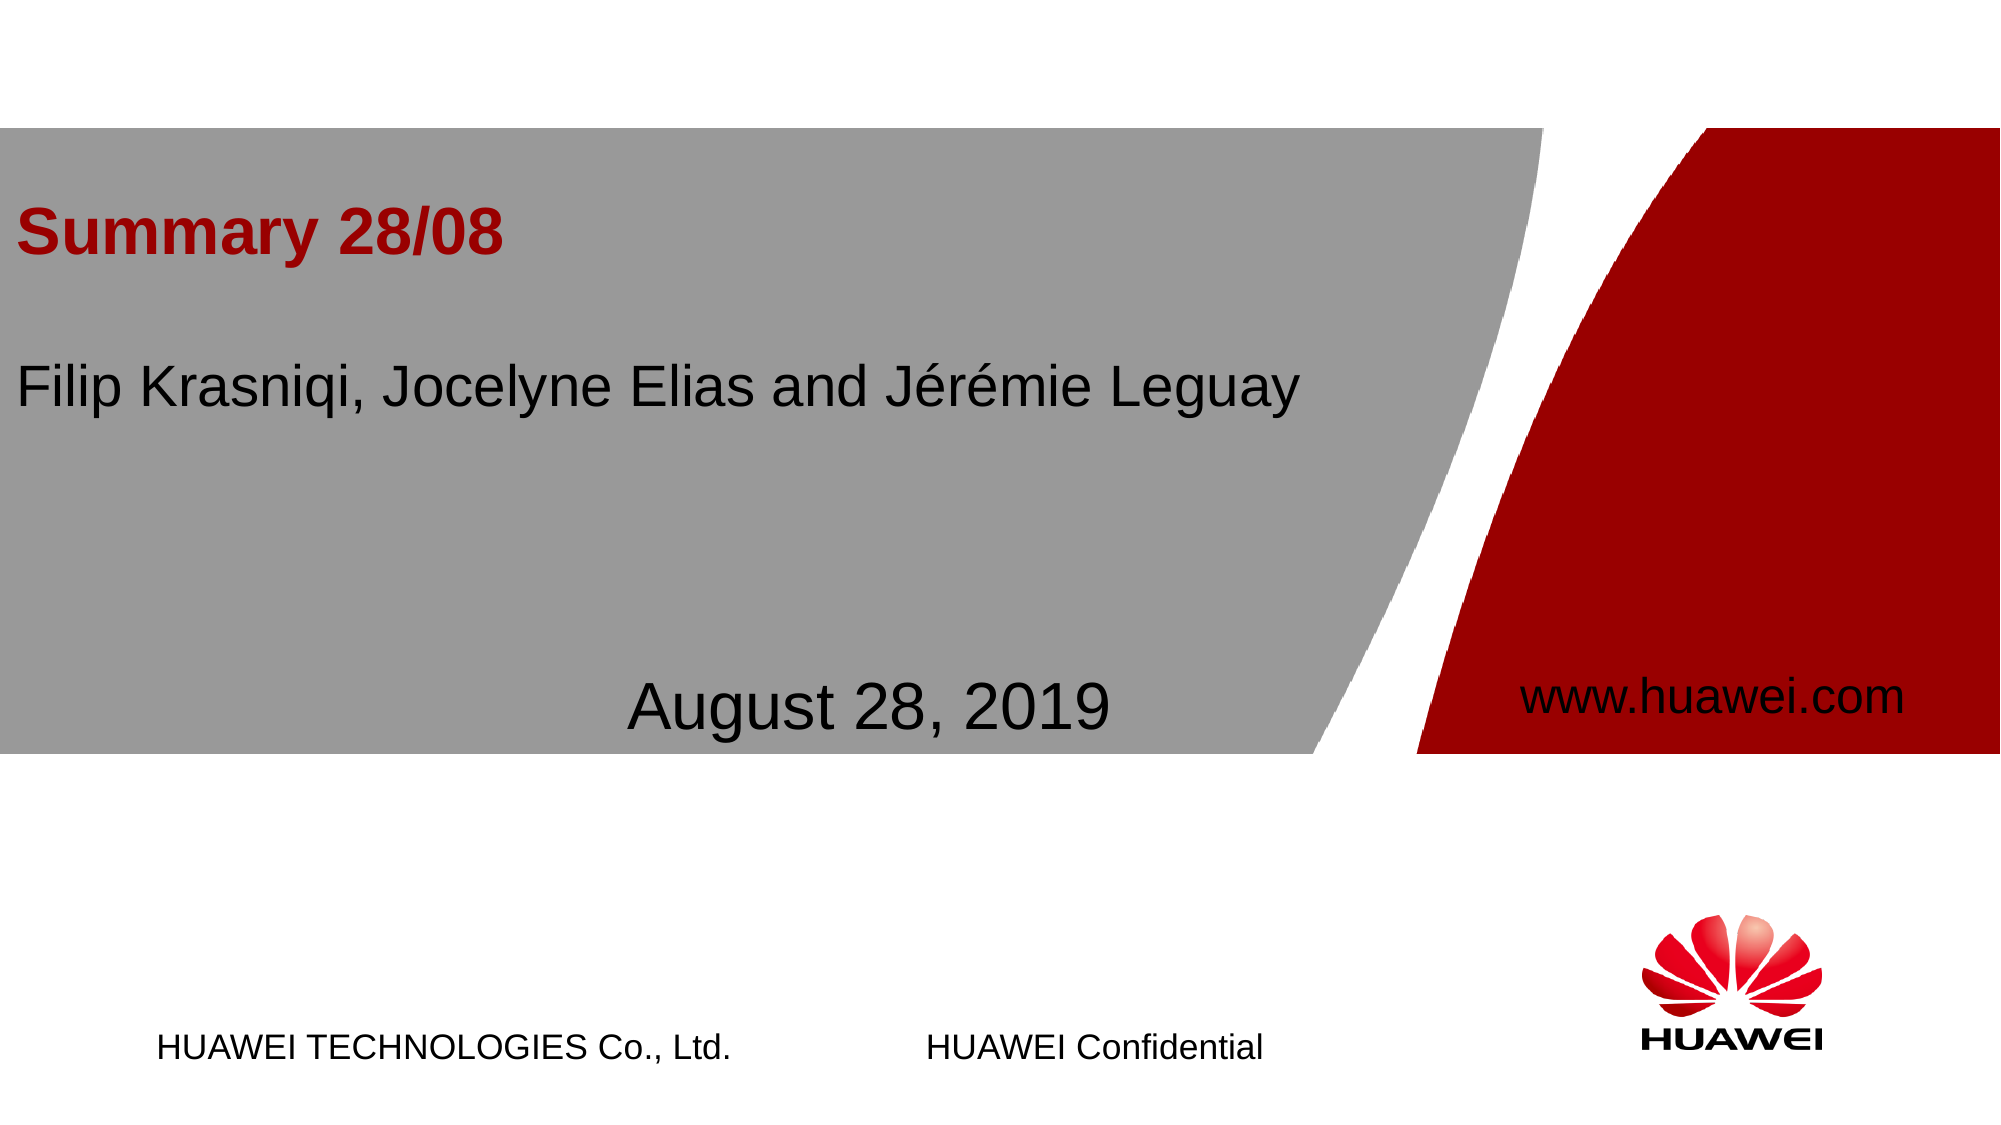

# Summary 28/08 Filip Krasniqi, Jocelyne Elias and Jérémie Leguay
August 28, 2019